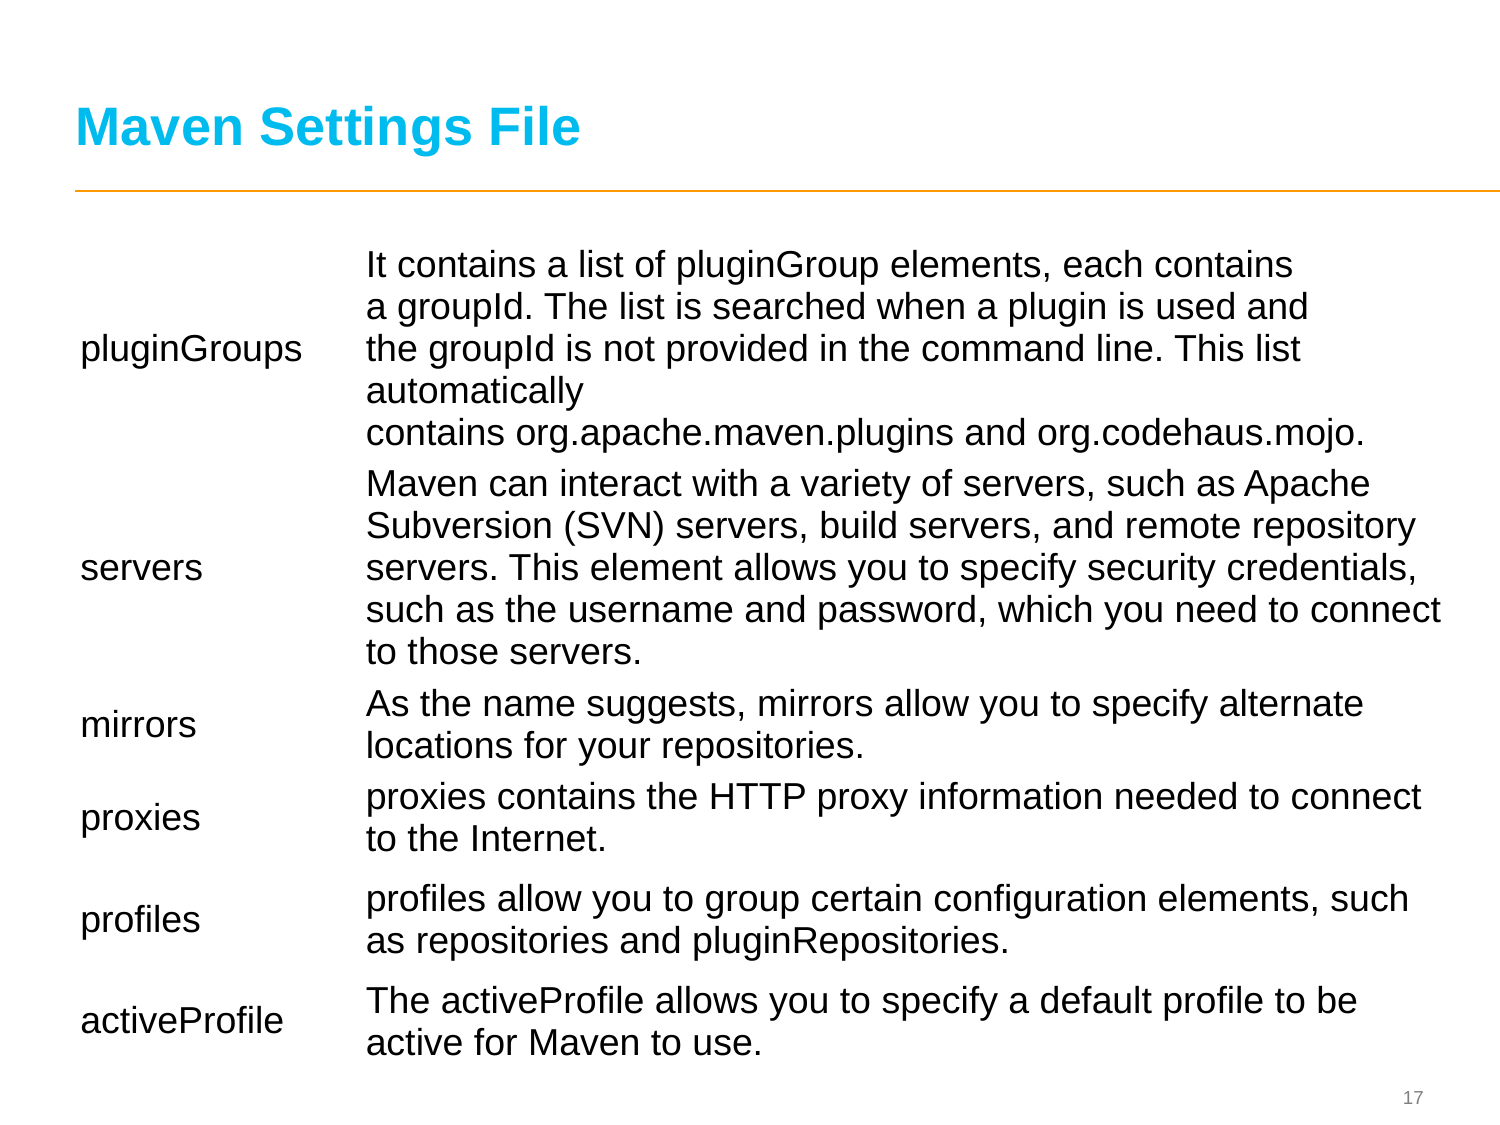

# Maven Settings File
| pluginGroups | It contains a list of pluginGroup elements, each contains a groupId. The list is searched when a plugin is used and the groupId is not provided in the command line. This list automatically contains org.apache.maven.plugins and org.codehaus.mojo. |
| --- | --- |
| servers | Maven can interact with a variety of servers, such as Apache Subversion (SVN) servers, build servers, and remote repository servers. This element allows you to specify security credentials, such as the username and password, which you need to connect to those servers. |
| mirrors | As the name suggests, mirrors allow you to specify alternate locations for your repositories. |
| proxies | proxies contains the HTTP proxy information needed to connect to the Internet. |
| profiles | profiles allow you to group certain configuration elements, such as repositories and pluginRepositories. |
| activeProfile | The activeProfile allows you to specify a default profile to be active for Maven to use. |